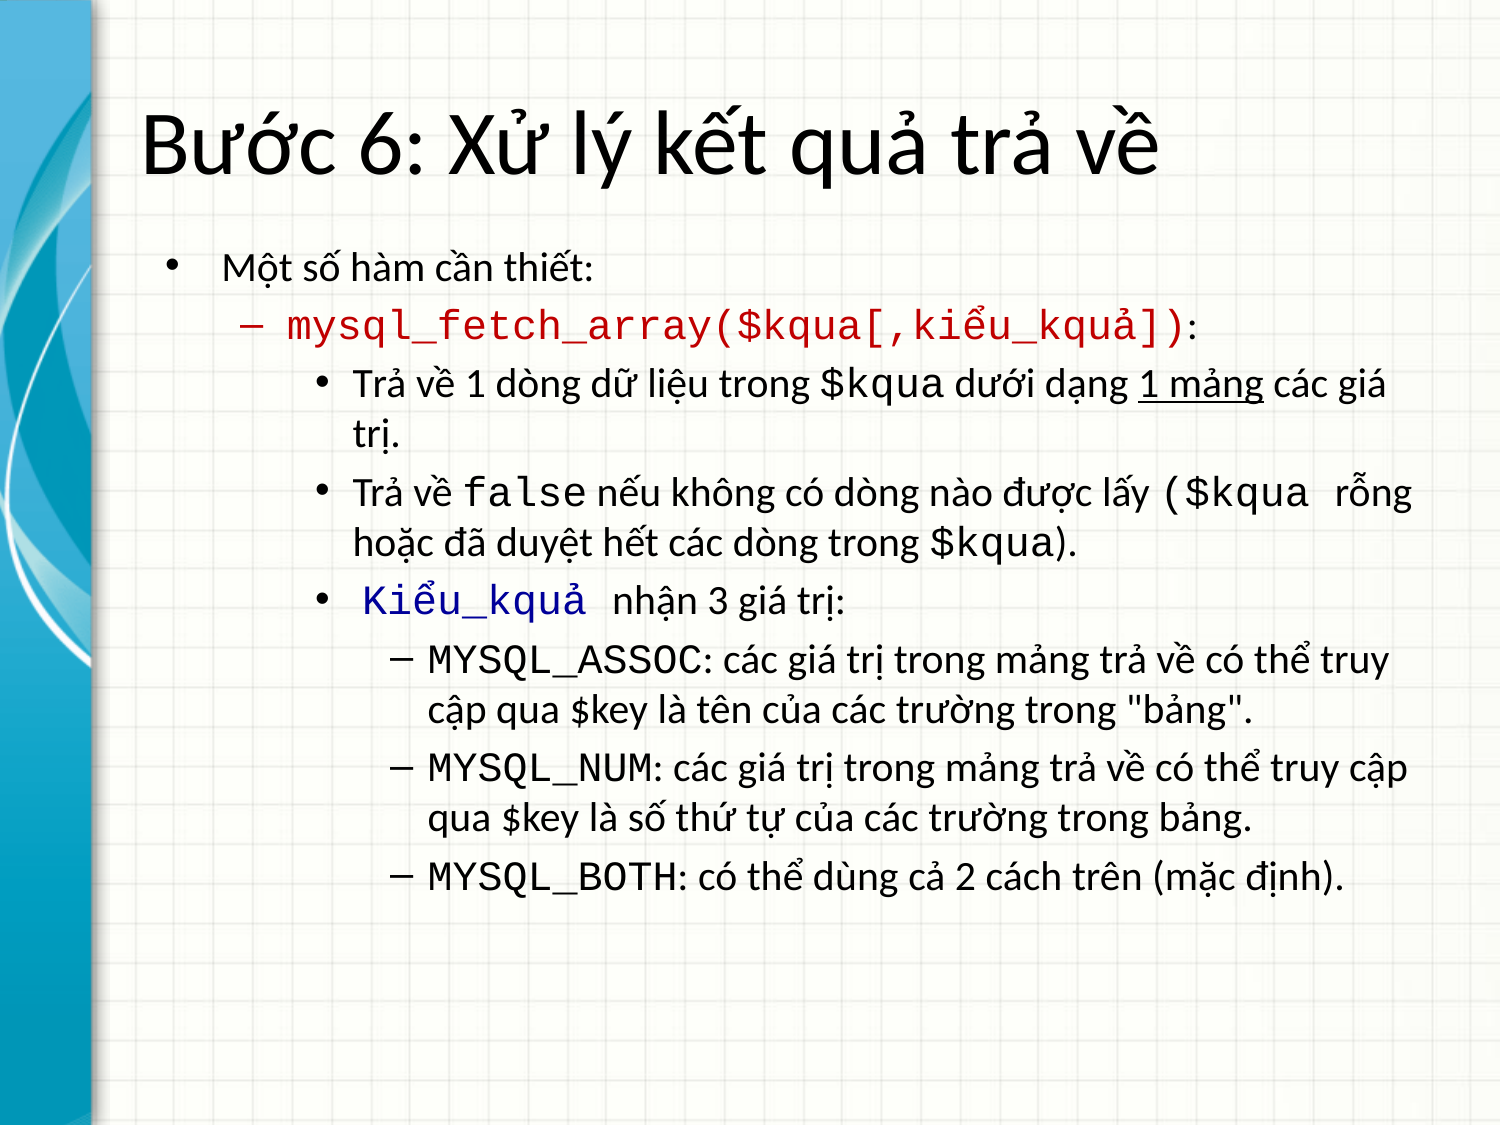

# Bước 6: Xử lý kết quả trả về
Một số hàm cần thiết:
mysql_fetch_array($kqua[,kiểu_kquả]):
Trả về 1 dòng dữ liệu trong $kqua dưới dạng 1 mảng các giá trị.
Trả về false nếu không có dòng nào được lấy ($kqua rỗng hoặc đã duyệt hết các dòng trong $kqua).
 Kiểu_kquả nhận 3 giá trị:
MYSQL_ASSOC: các giá trị trong mảng trả về có thể truy cập qua $key là tên của các trường trong "bảng".
MYSQL_NUM: các giá trị trong mảng trả về có thể truy cập qua $key là số thứ tự của các trường trong bảng.
MYSQL_BOTH: có thể dùng cả 2 cách trên (mặc định).